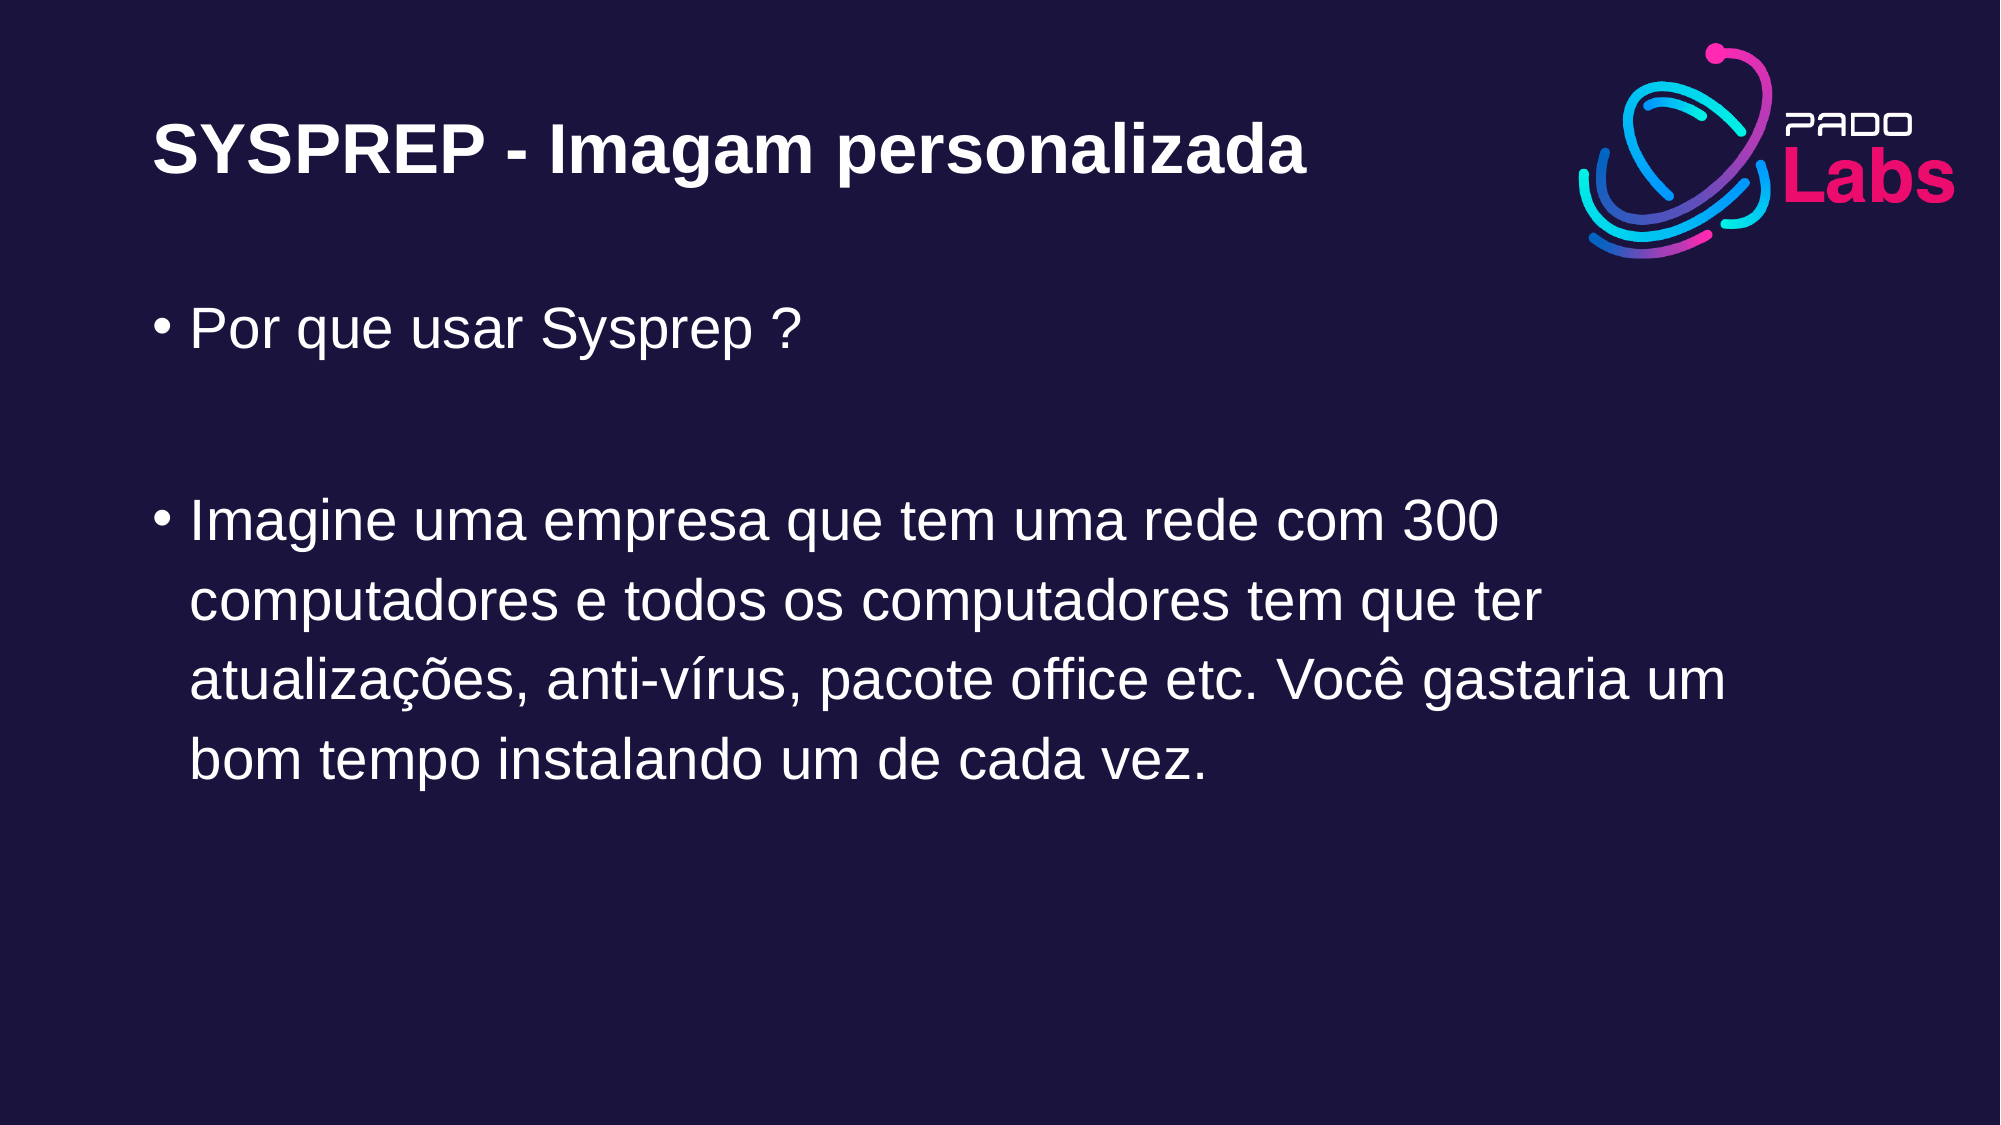

# SYSPREP - Imagam personalizada
Por que usar Sysprep ?

Imagine uma empresa que tem uma rede com 300 computadores e todos os computadores tem que ter atualizações, anti-vírus, pacote office etc. Você gastaria um bom tempo instalando um de cada vez.